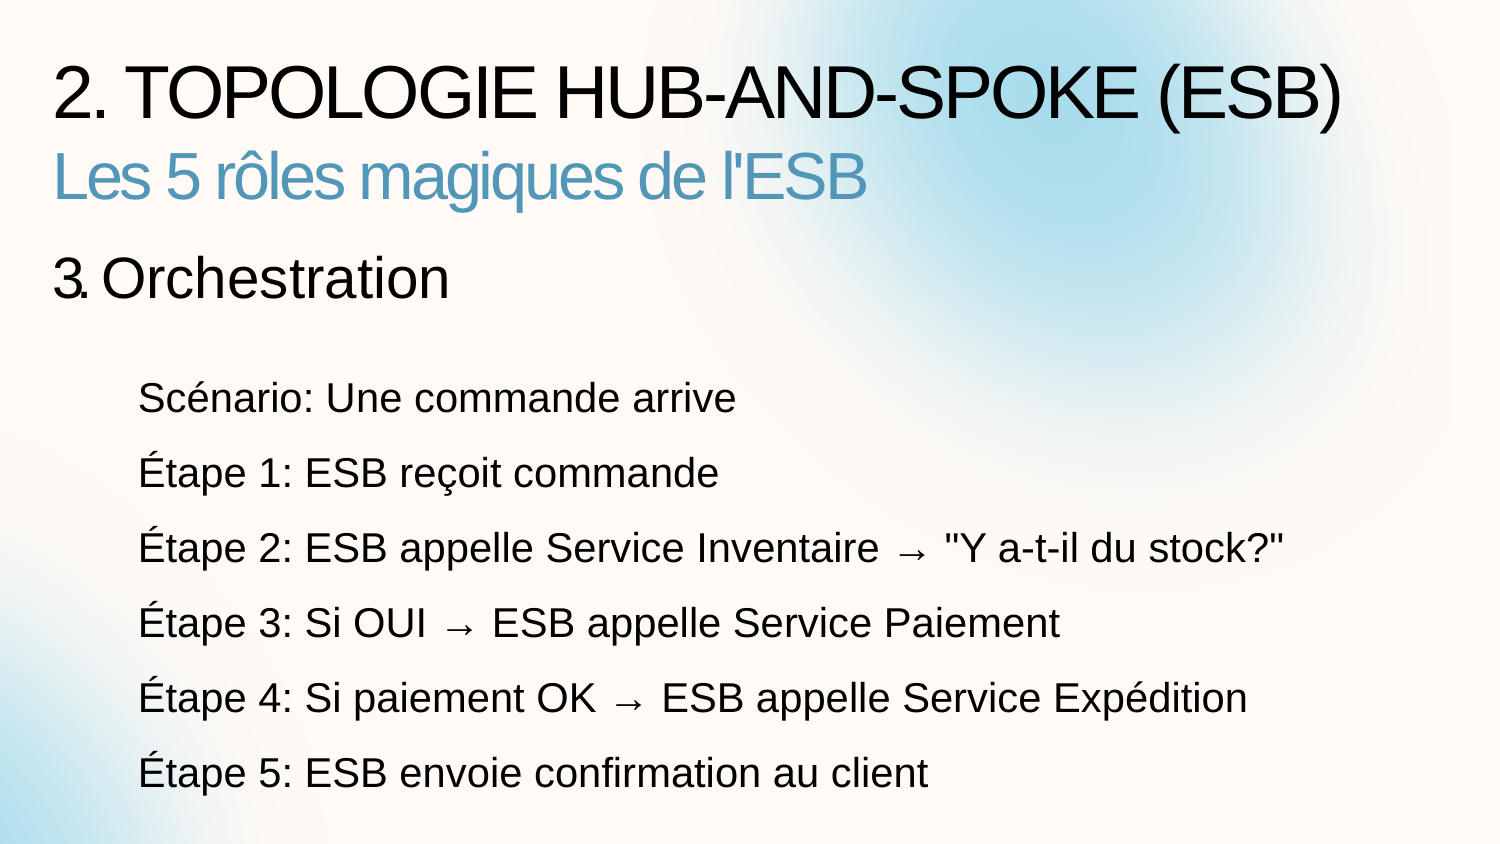

2. TOPOLOGIE HUB-AND-SPOKE (ESB)
Les 5 rôles magiques de l'ESB
3. Orchestration
Scénario: Une commande arrive
Étape 1: ESB reçoit commande
Étape 2: ESB appelle Service Inventaire → "Y a-t-il du stock?"
Étape 3: Si OUI → ESB appelle Service Paiement
Étape 4: Si paiement OK → ESB appelle Service Expédition
Étape 5: ESB envoie confirmation au client